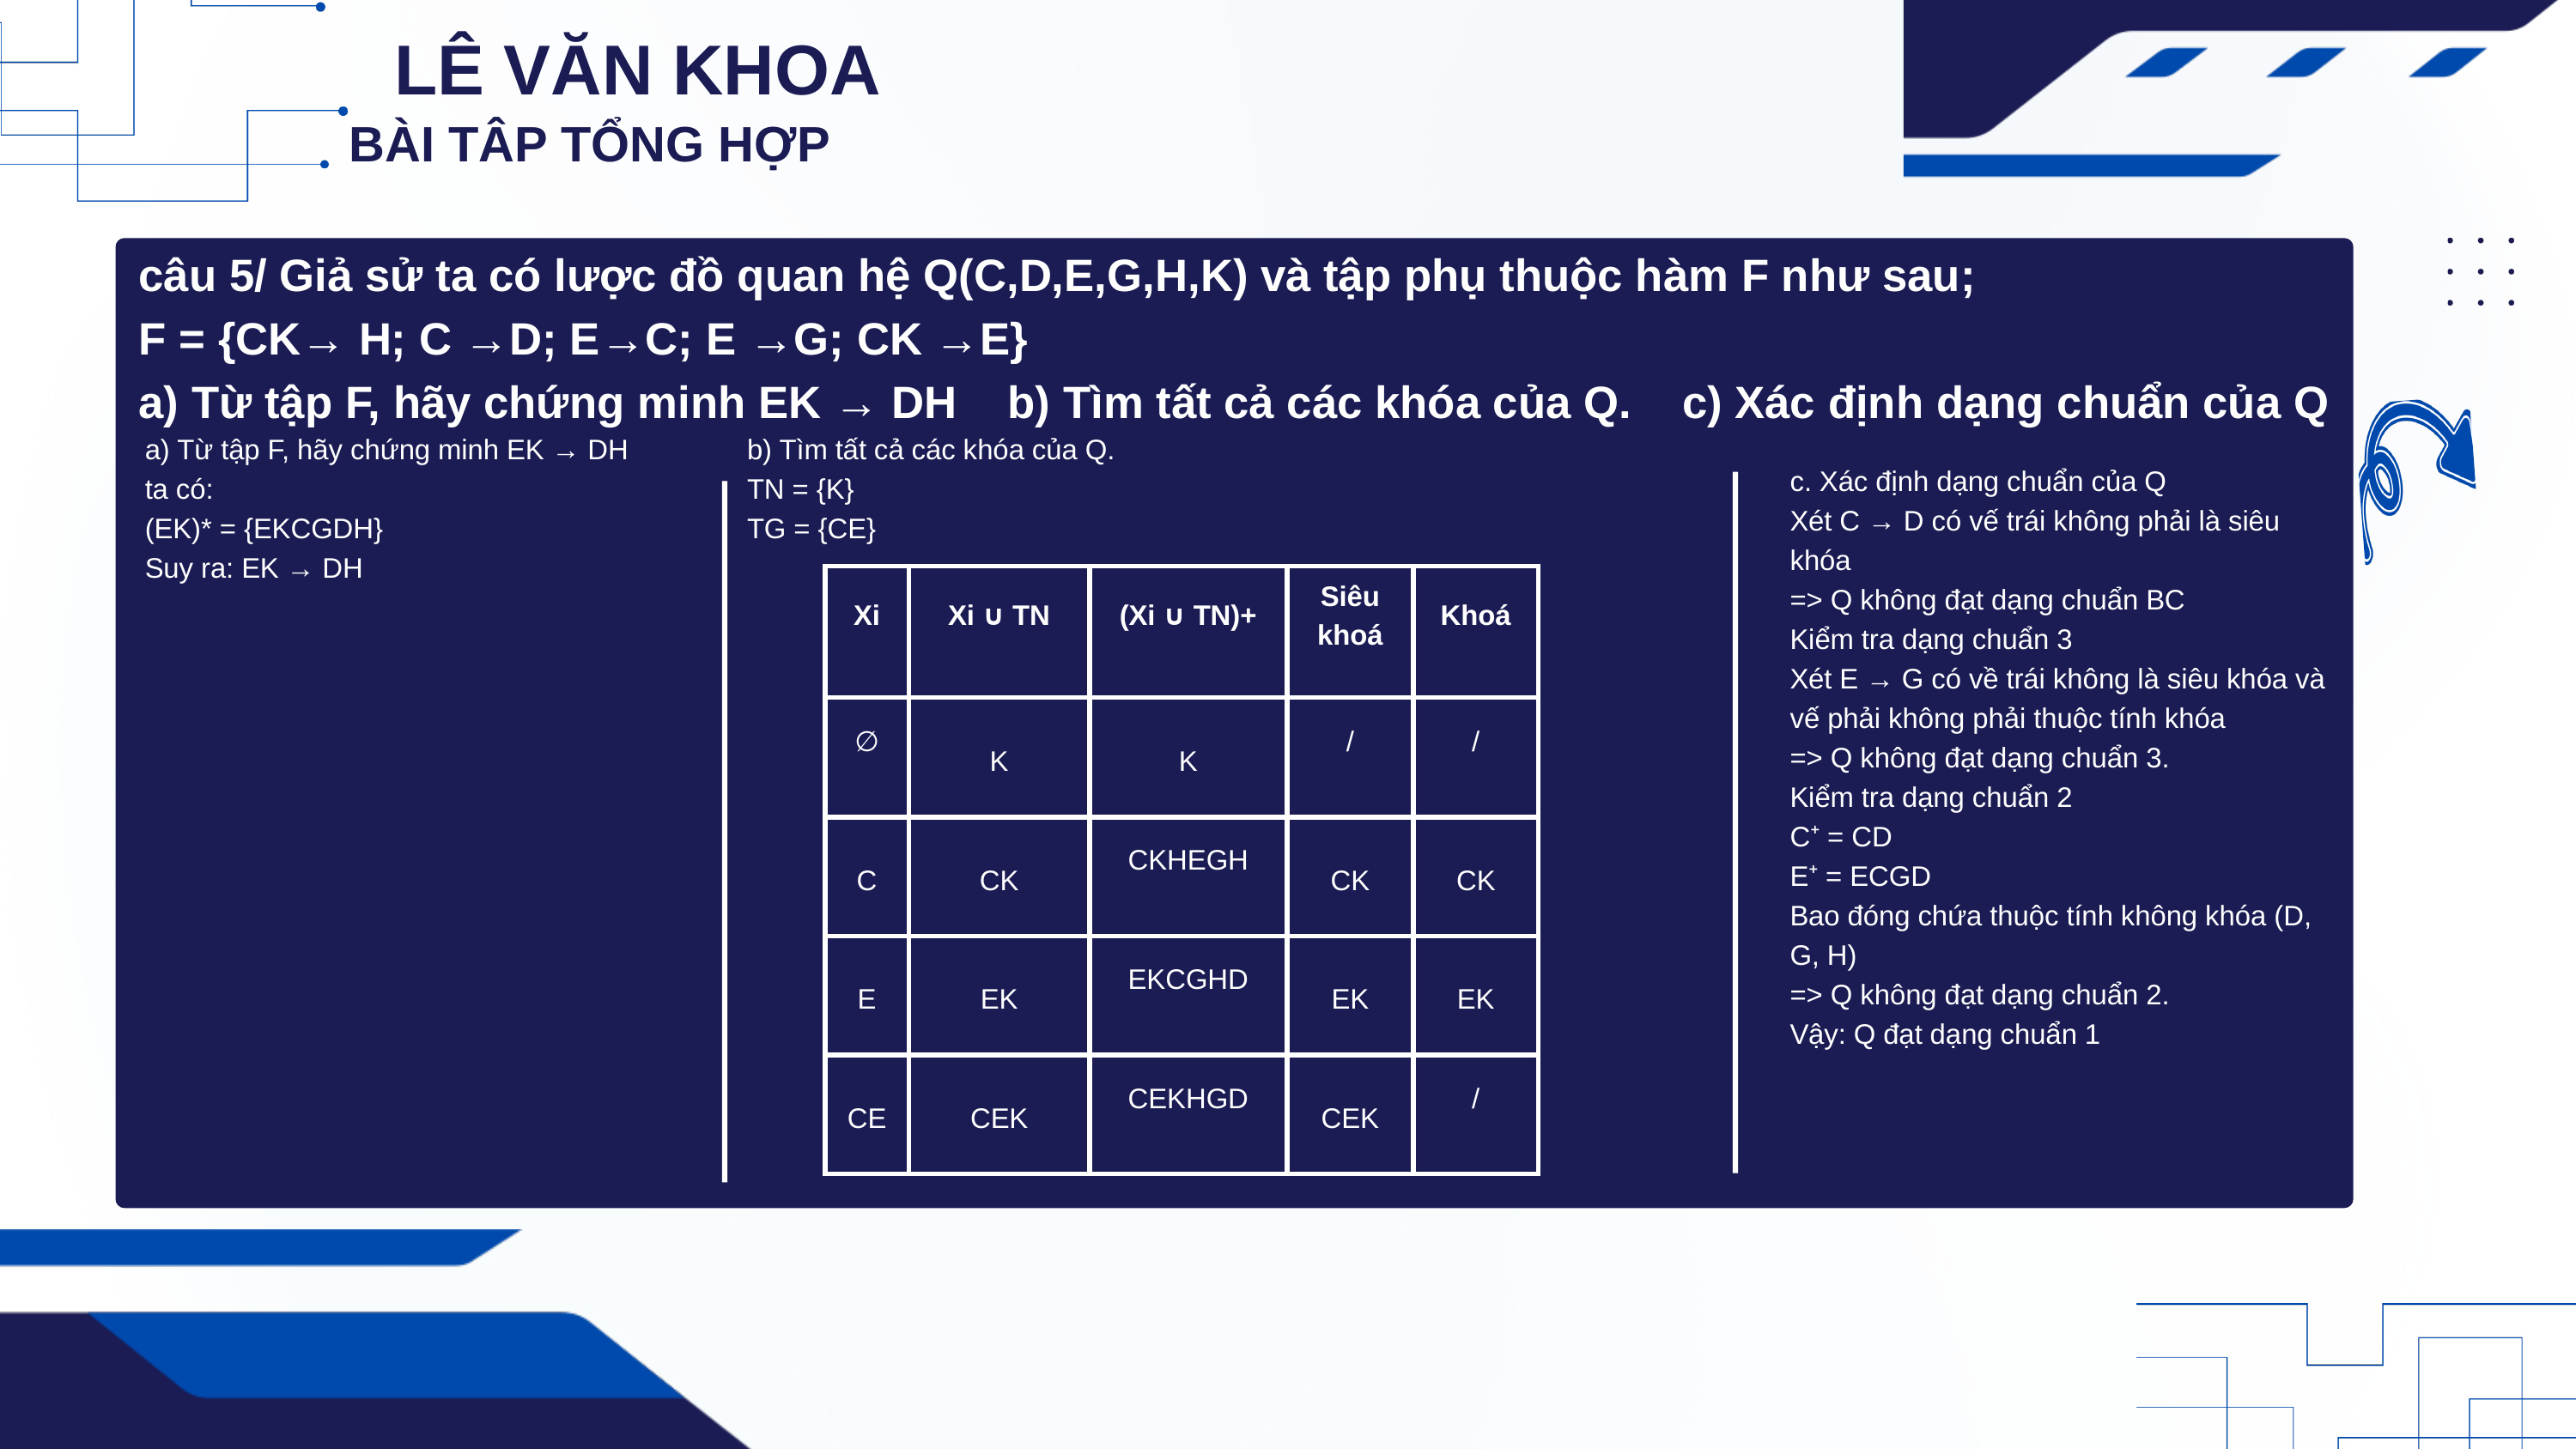

LÊ VĂN KHOA
BÀI TÂP TỔNG HỢP

câu 5/ Giả sử ta có lược đồ quan hệ Q(C,D,E,G,H,K) và tập phụ thuộc hàm F như sau;
F = {CK→ H; C →D; E→C; E →G; CK →E}
a) Từ tập F, hãy chứng minh EK → DH    b) Tìm tất cả các khóa của Q.    c) Xác định dạng chuẩn của Q

a) Từ tập F, hãy chứng minh EK → DH
ta có:
(EK)* = {EKCGDH}
Suy ra: EK → DH
b) Tìm tất cả các khóa của Q.
TN = {K}
TG = {CE}

c. Xác định dạng chuẩn của Q
Xét C → D có vế trái không phải là siêu khóa
=> Q không đạt dạng chuẩn BC
Kiểm tra dạng chuẩn 3
Xét E → G có về trái không là siêu khóa và vế phải không phải thuộc tính khóa
=> Q không đạt dạng chuẩn 3.
Kiểm tra dạng chuẩn 2
C⁺ = CD
E⁺ = ECGD
Bao đóng chứa thuộc tính không khóa (D, G, H)
=> Q không đạt dạng chuẩn 2.
Vậy: Q đạt dạng chuẩn 1

| Xi | Xi ∪ TN | (Xi ∪ TN)+ | Siêu khoá | Khoá |
| --- | --- | --- | --- | --- |
| ∅ | K | K | / | / |
| C | CK | CKHEGH | CK | CK |
| E | EK | EKCGHD | EK | EK |
| CE | CEK | CEKHGD | CEK | / |